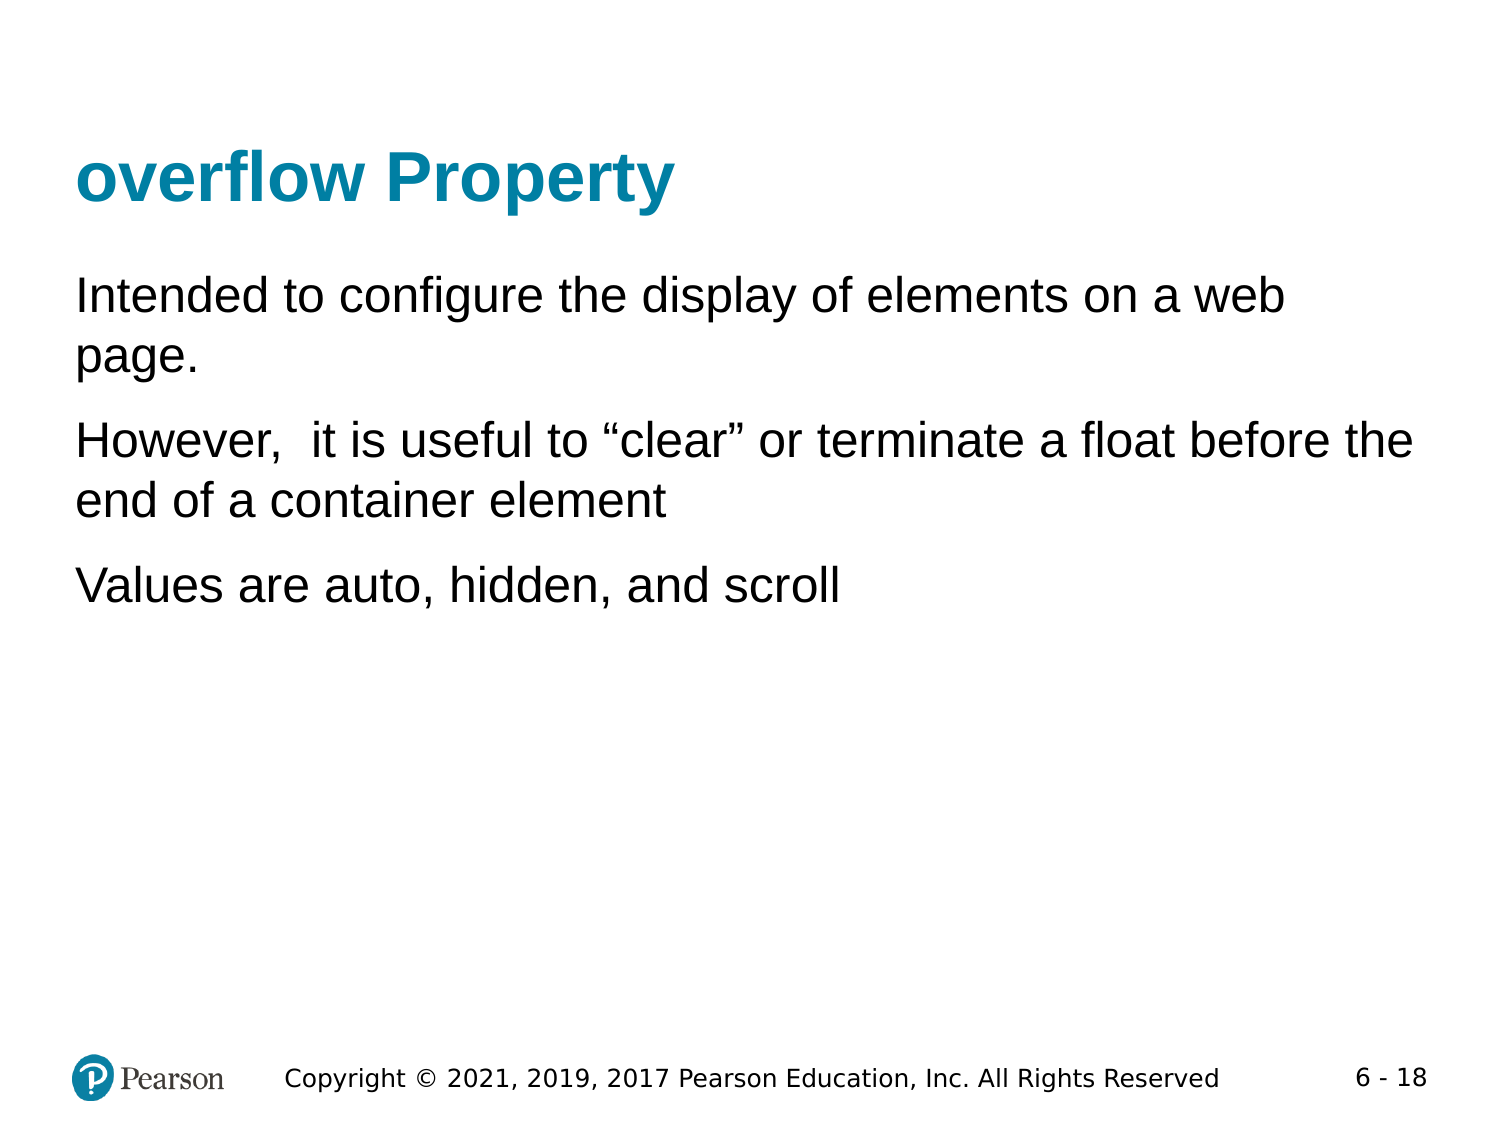

# overflow Property
Intended to configure the display of elements on a web page.
However,  it is useful to “clear” or terminate a float before the end of a container element
Values are auto, hidden, and scroll